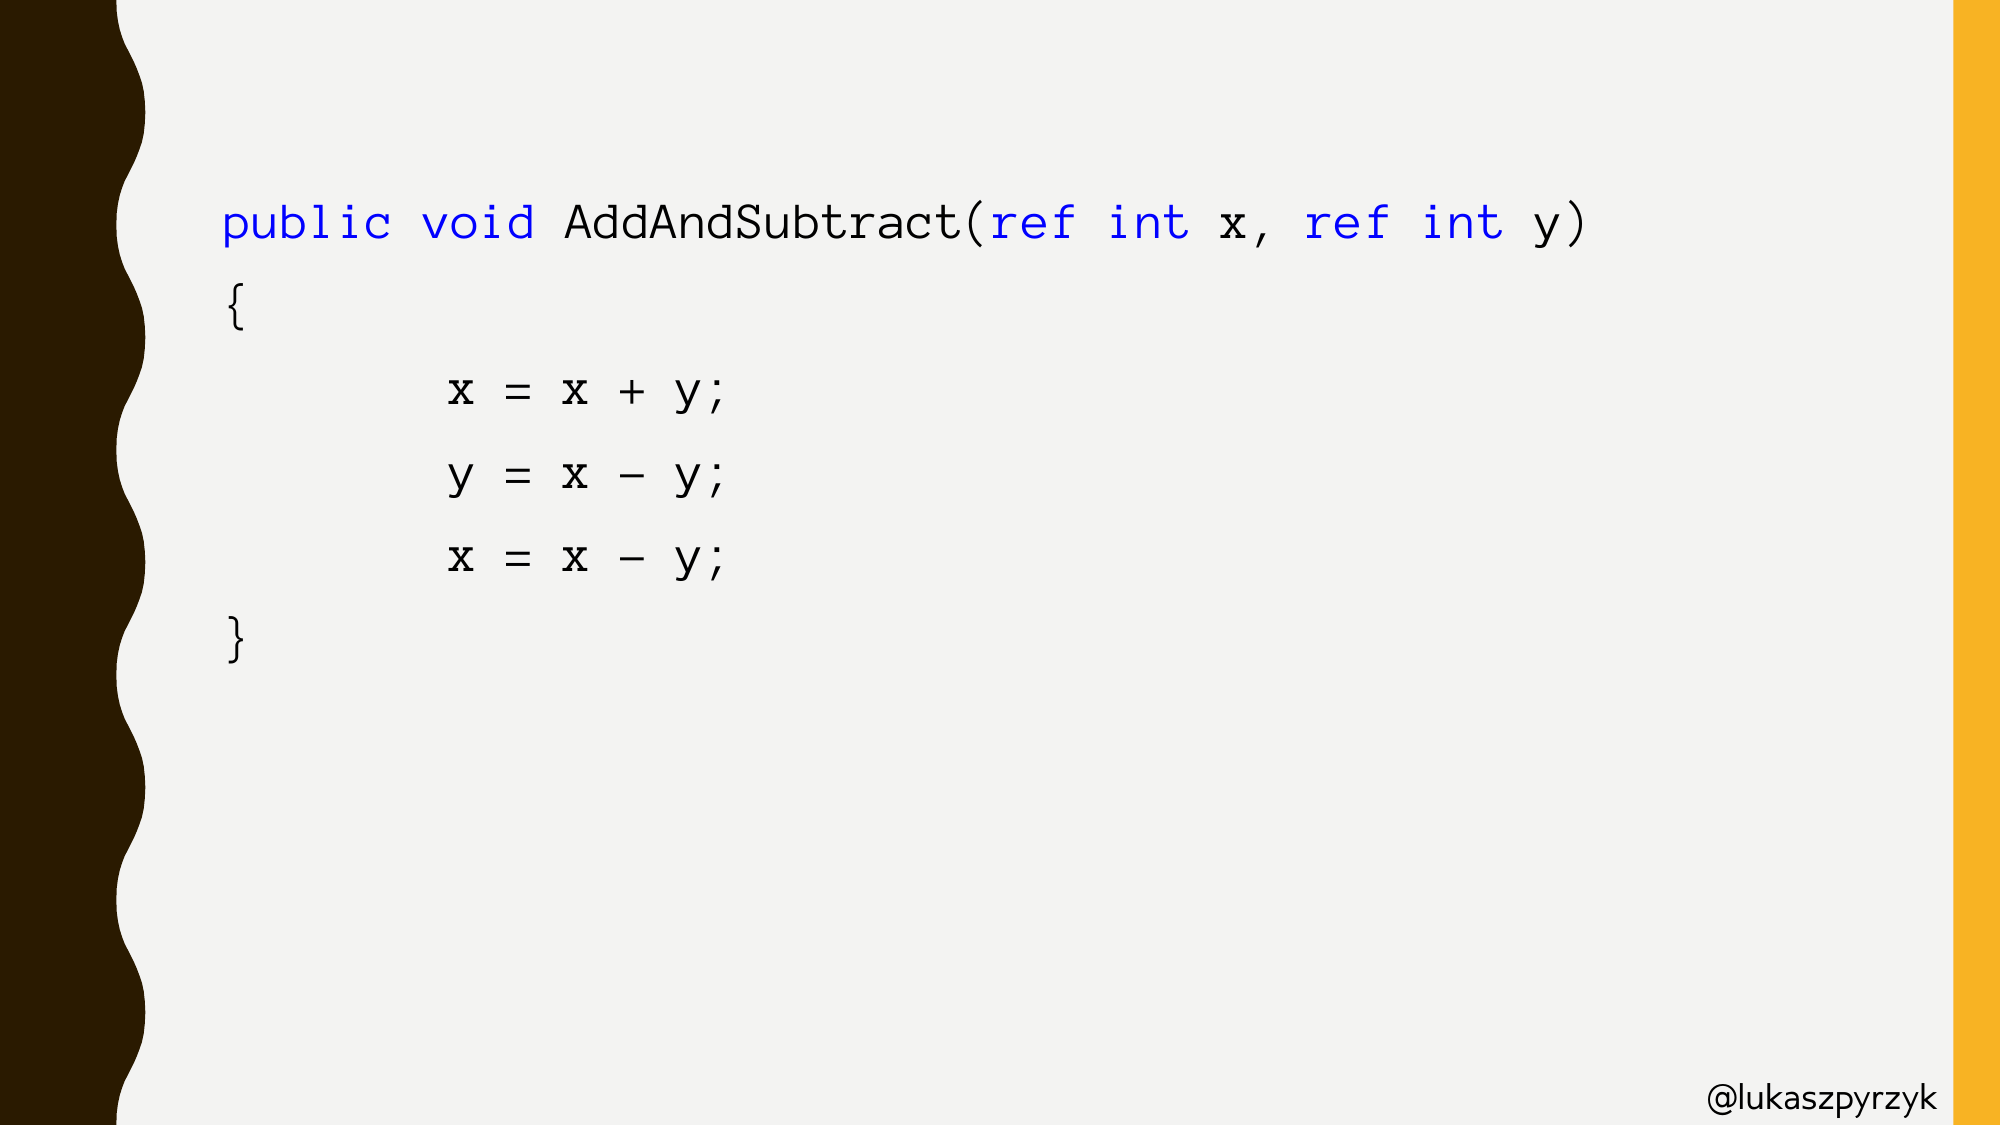

public void AddAndSubtract(ref int x, ref int y)
{
	x = x + y;
	y = x - y;
	x = x - y;
}
@lukaszpyrzyk